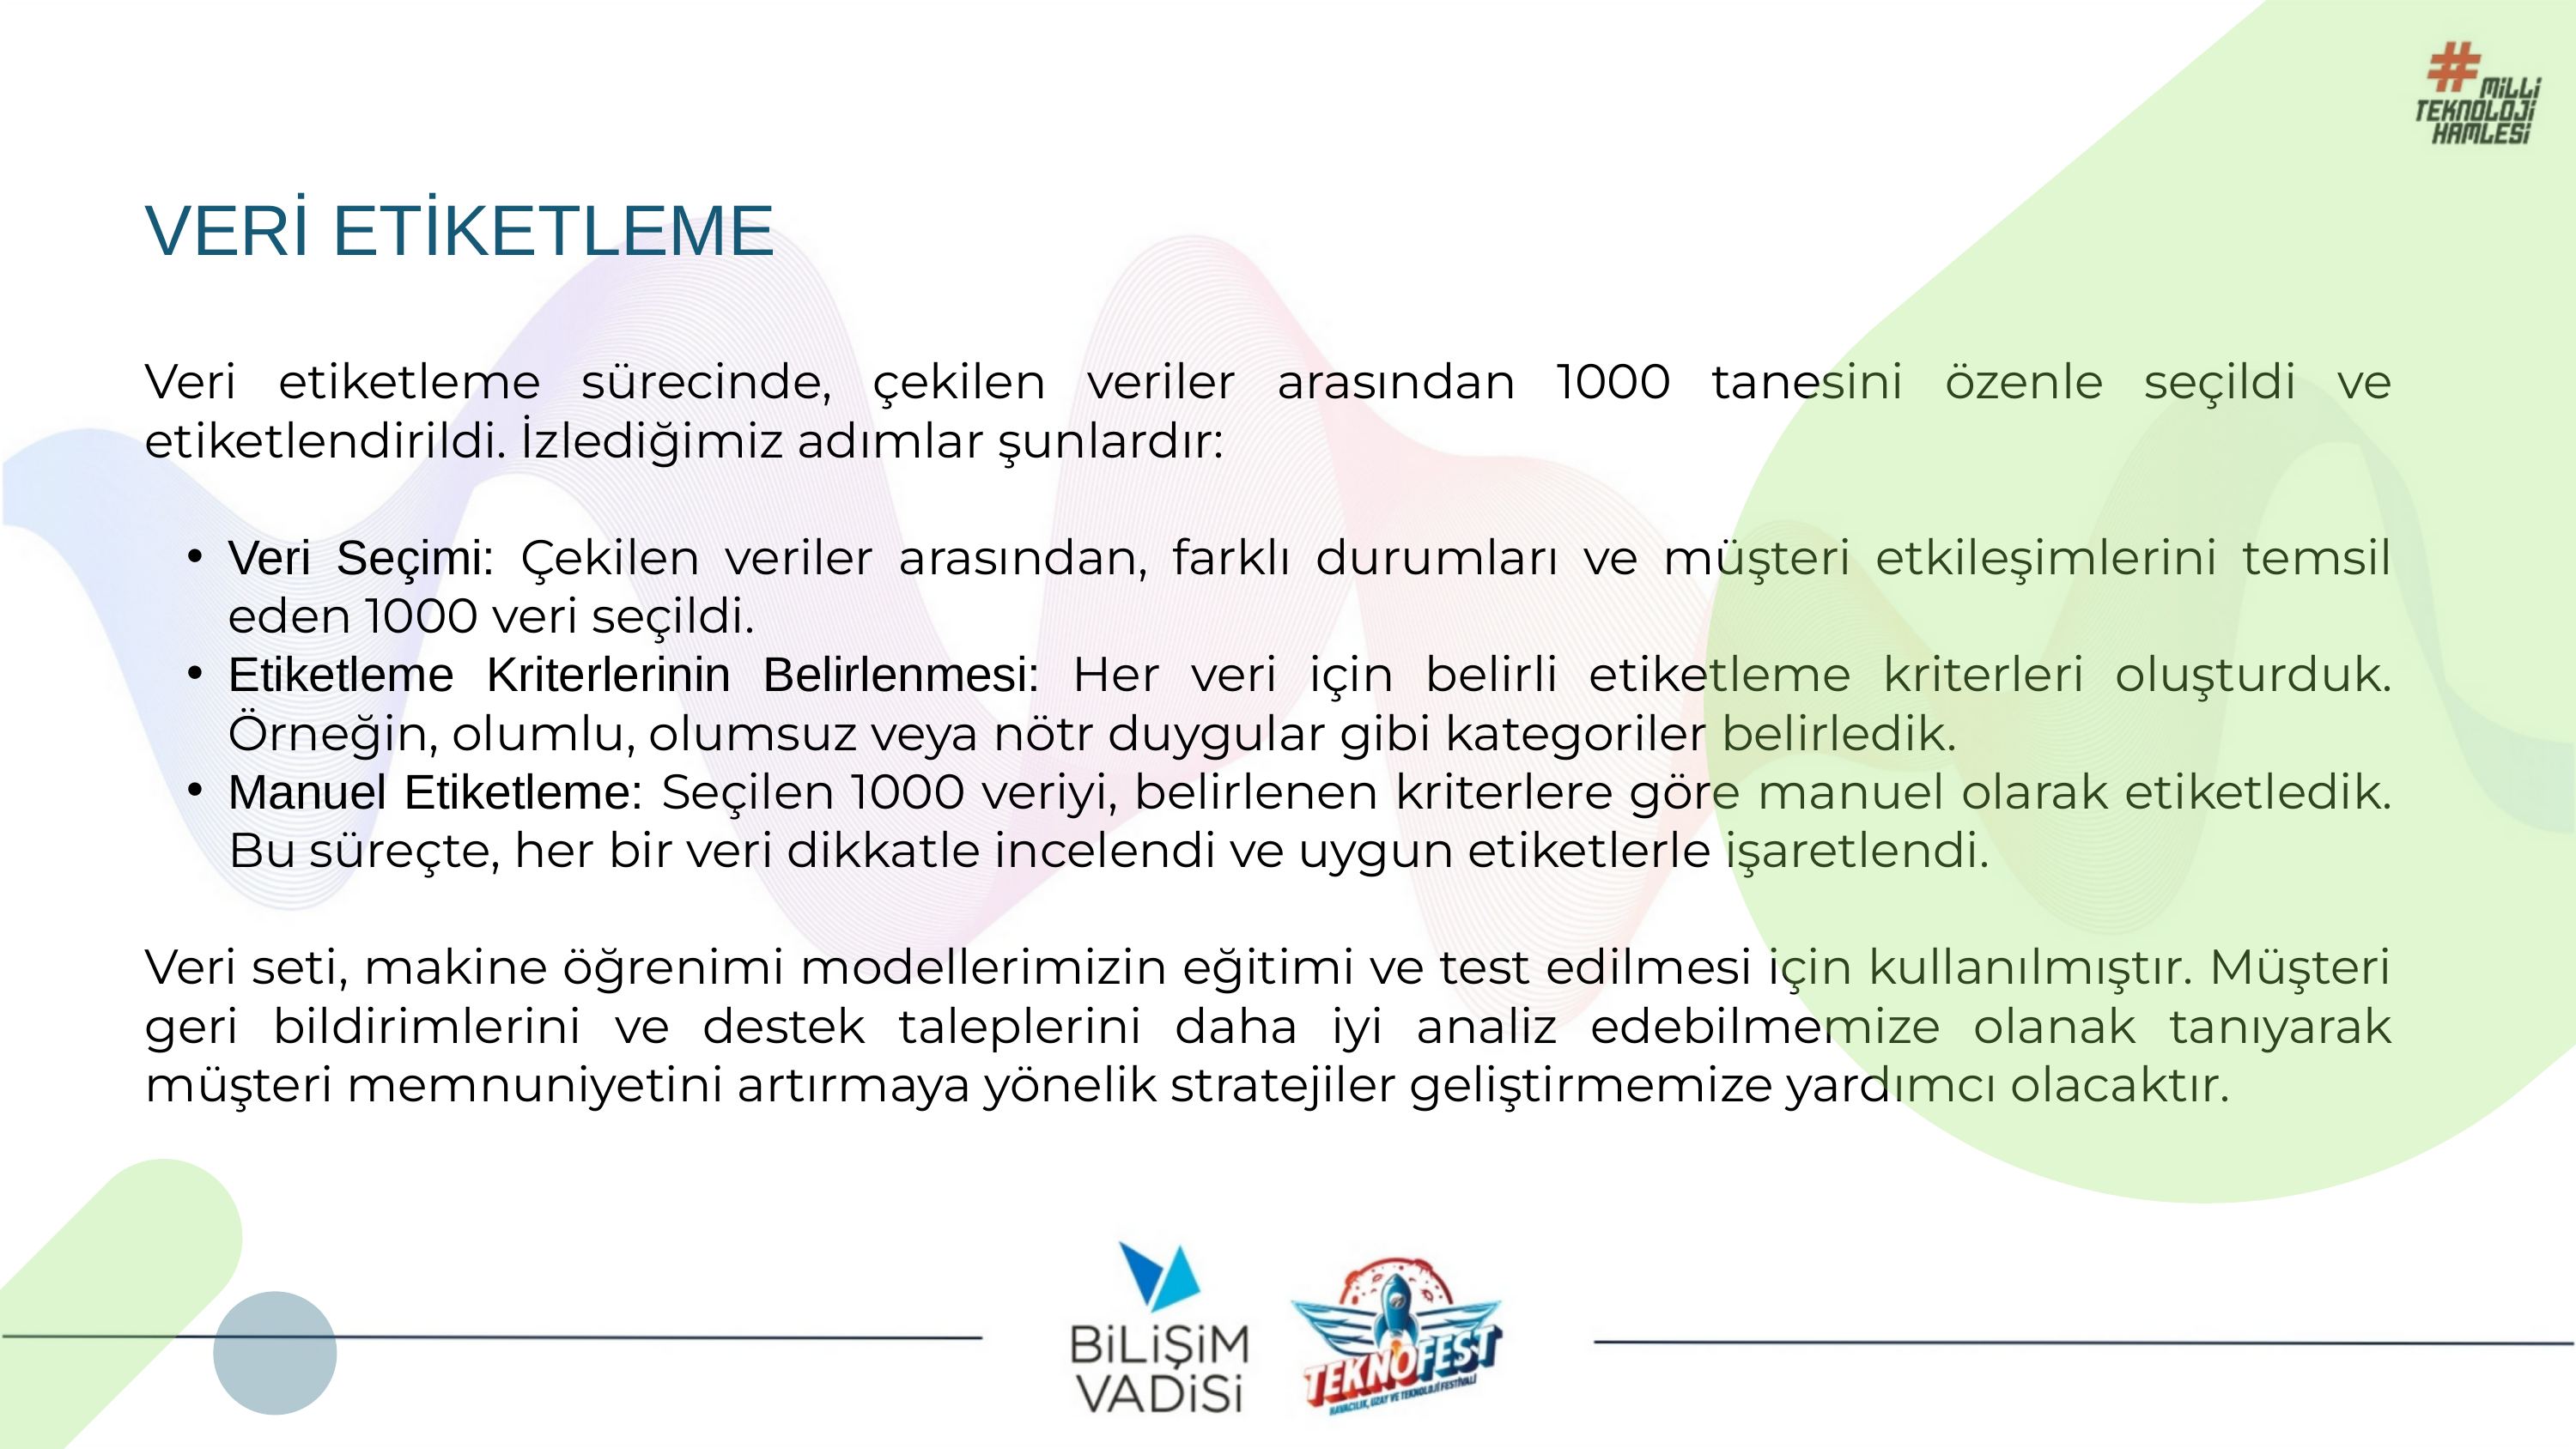

VERİ ETİKETLEME
Veri etiketleme sürecinde, çekilen veriler arasından 1000 tanesini özenle seçildi ve etiketlendirildi. İzlediğimiz adımlar şunlardır:

Veri Seçimi: Çekilen veriler arasından, farklı durumları ve müşteri etkileşimlerini temsil eden 1000 veri seçildi.
Etiketleme Kriterlerinin Belirlenmesi: Her veri için belirli etiketleme kriterleri oluşturduk. Örneğin, olumlu, olumsuz veya nötr duygular gibi kategoriler belirledik.
Manuel Etiketleme: Seçilen 1000 veriyi, belirlenen kriterlere göre manuel olarak etiketledik. Bu süreçte, her bir veri dikkatle incelendi ve uygun etiketlerle işaretlendi.

Veri seti, makine öğrenimi modellerimizin eğitimi ve test edilmesi için kullanılmıştır. Müşteri geri bildirimlerini ve destek taleplerini daha iyi analiz edebilmemize olanak tanıyarak müşteri memnuniyetini artırmaya yönelik stratejiler geliştirmemize yardımcı olacaktır.